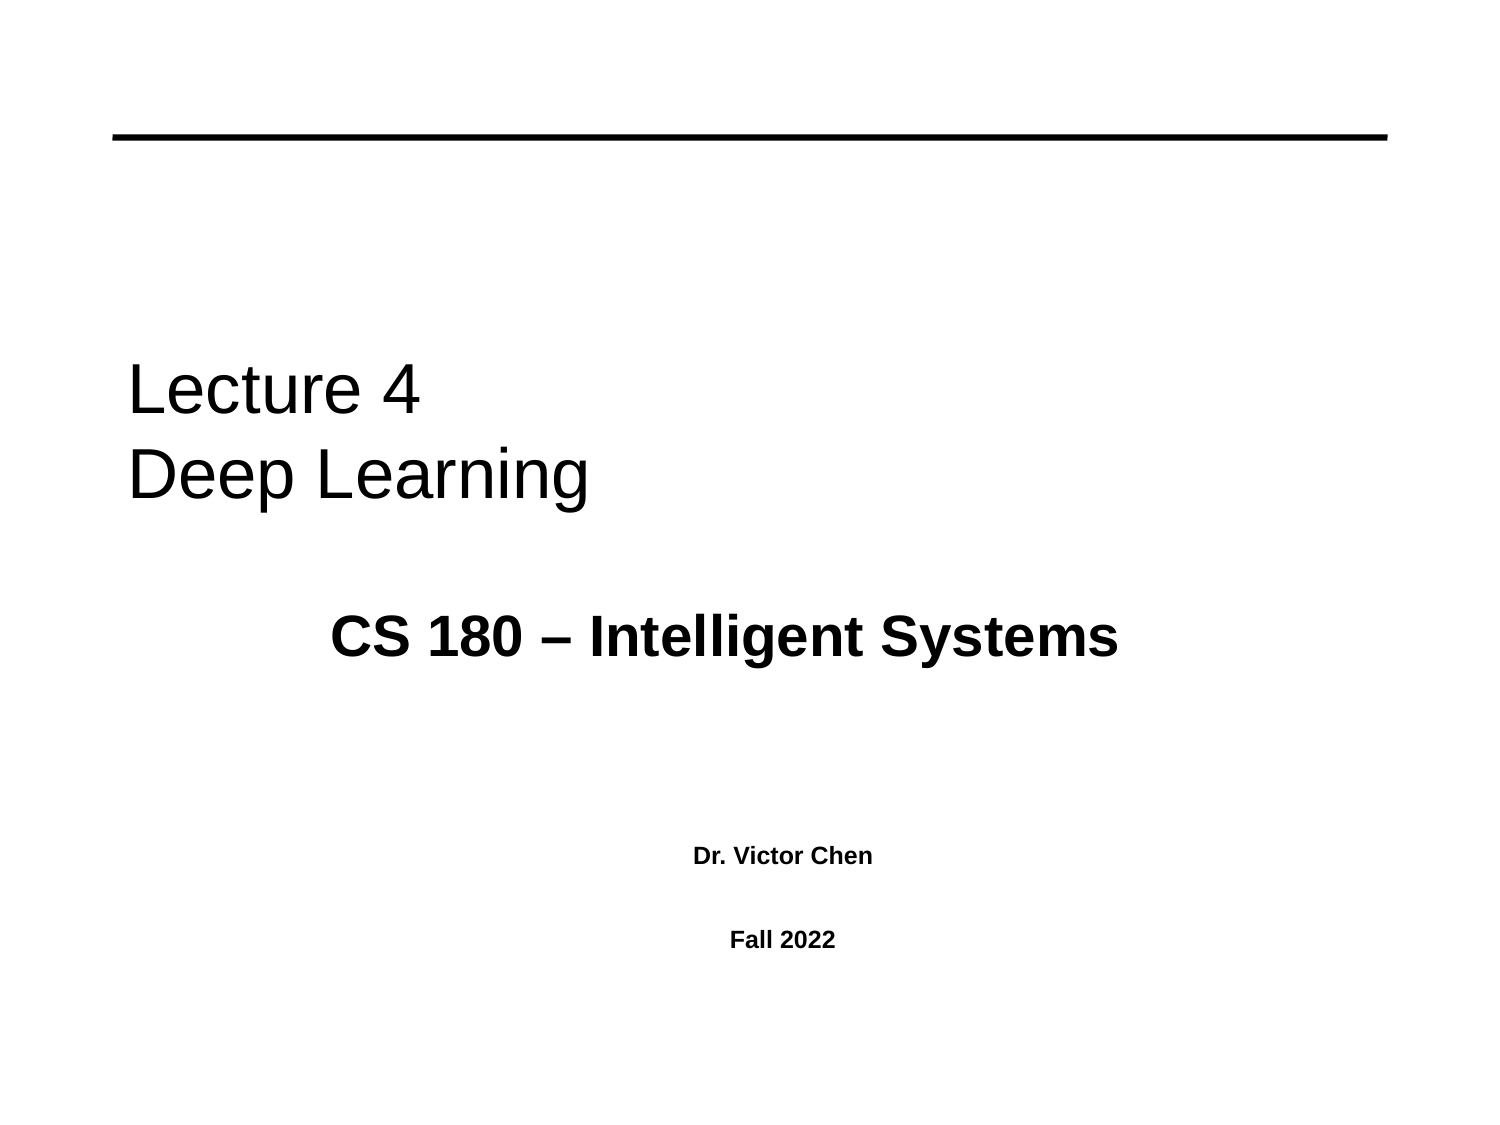

# Lecture 4 Deep Learning
CS 180 – Intelligent Systems

Dr. Victor Chen

Fall 2022